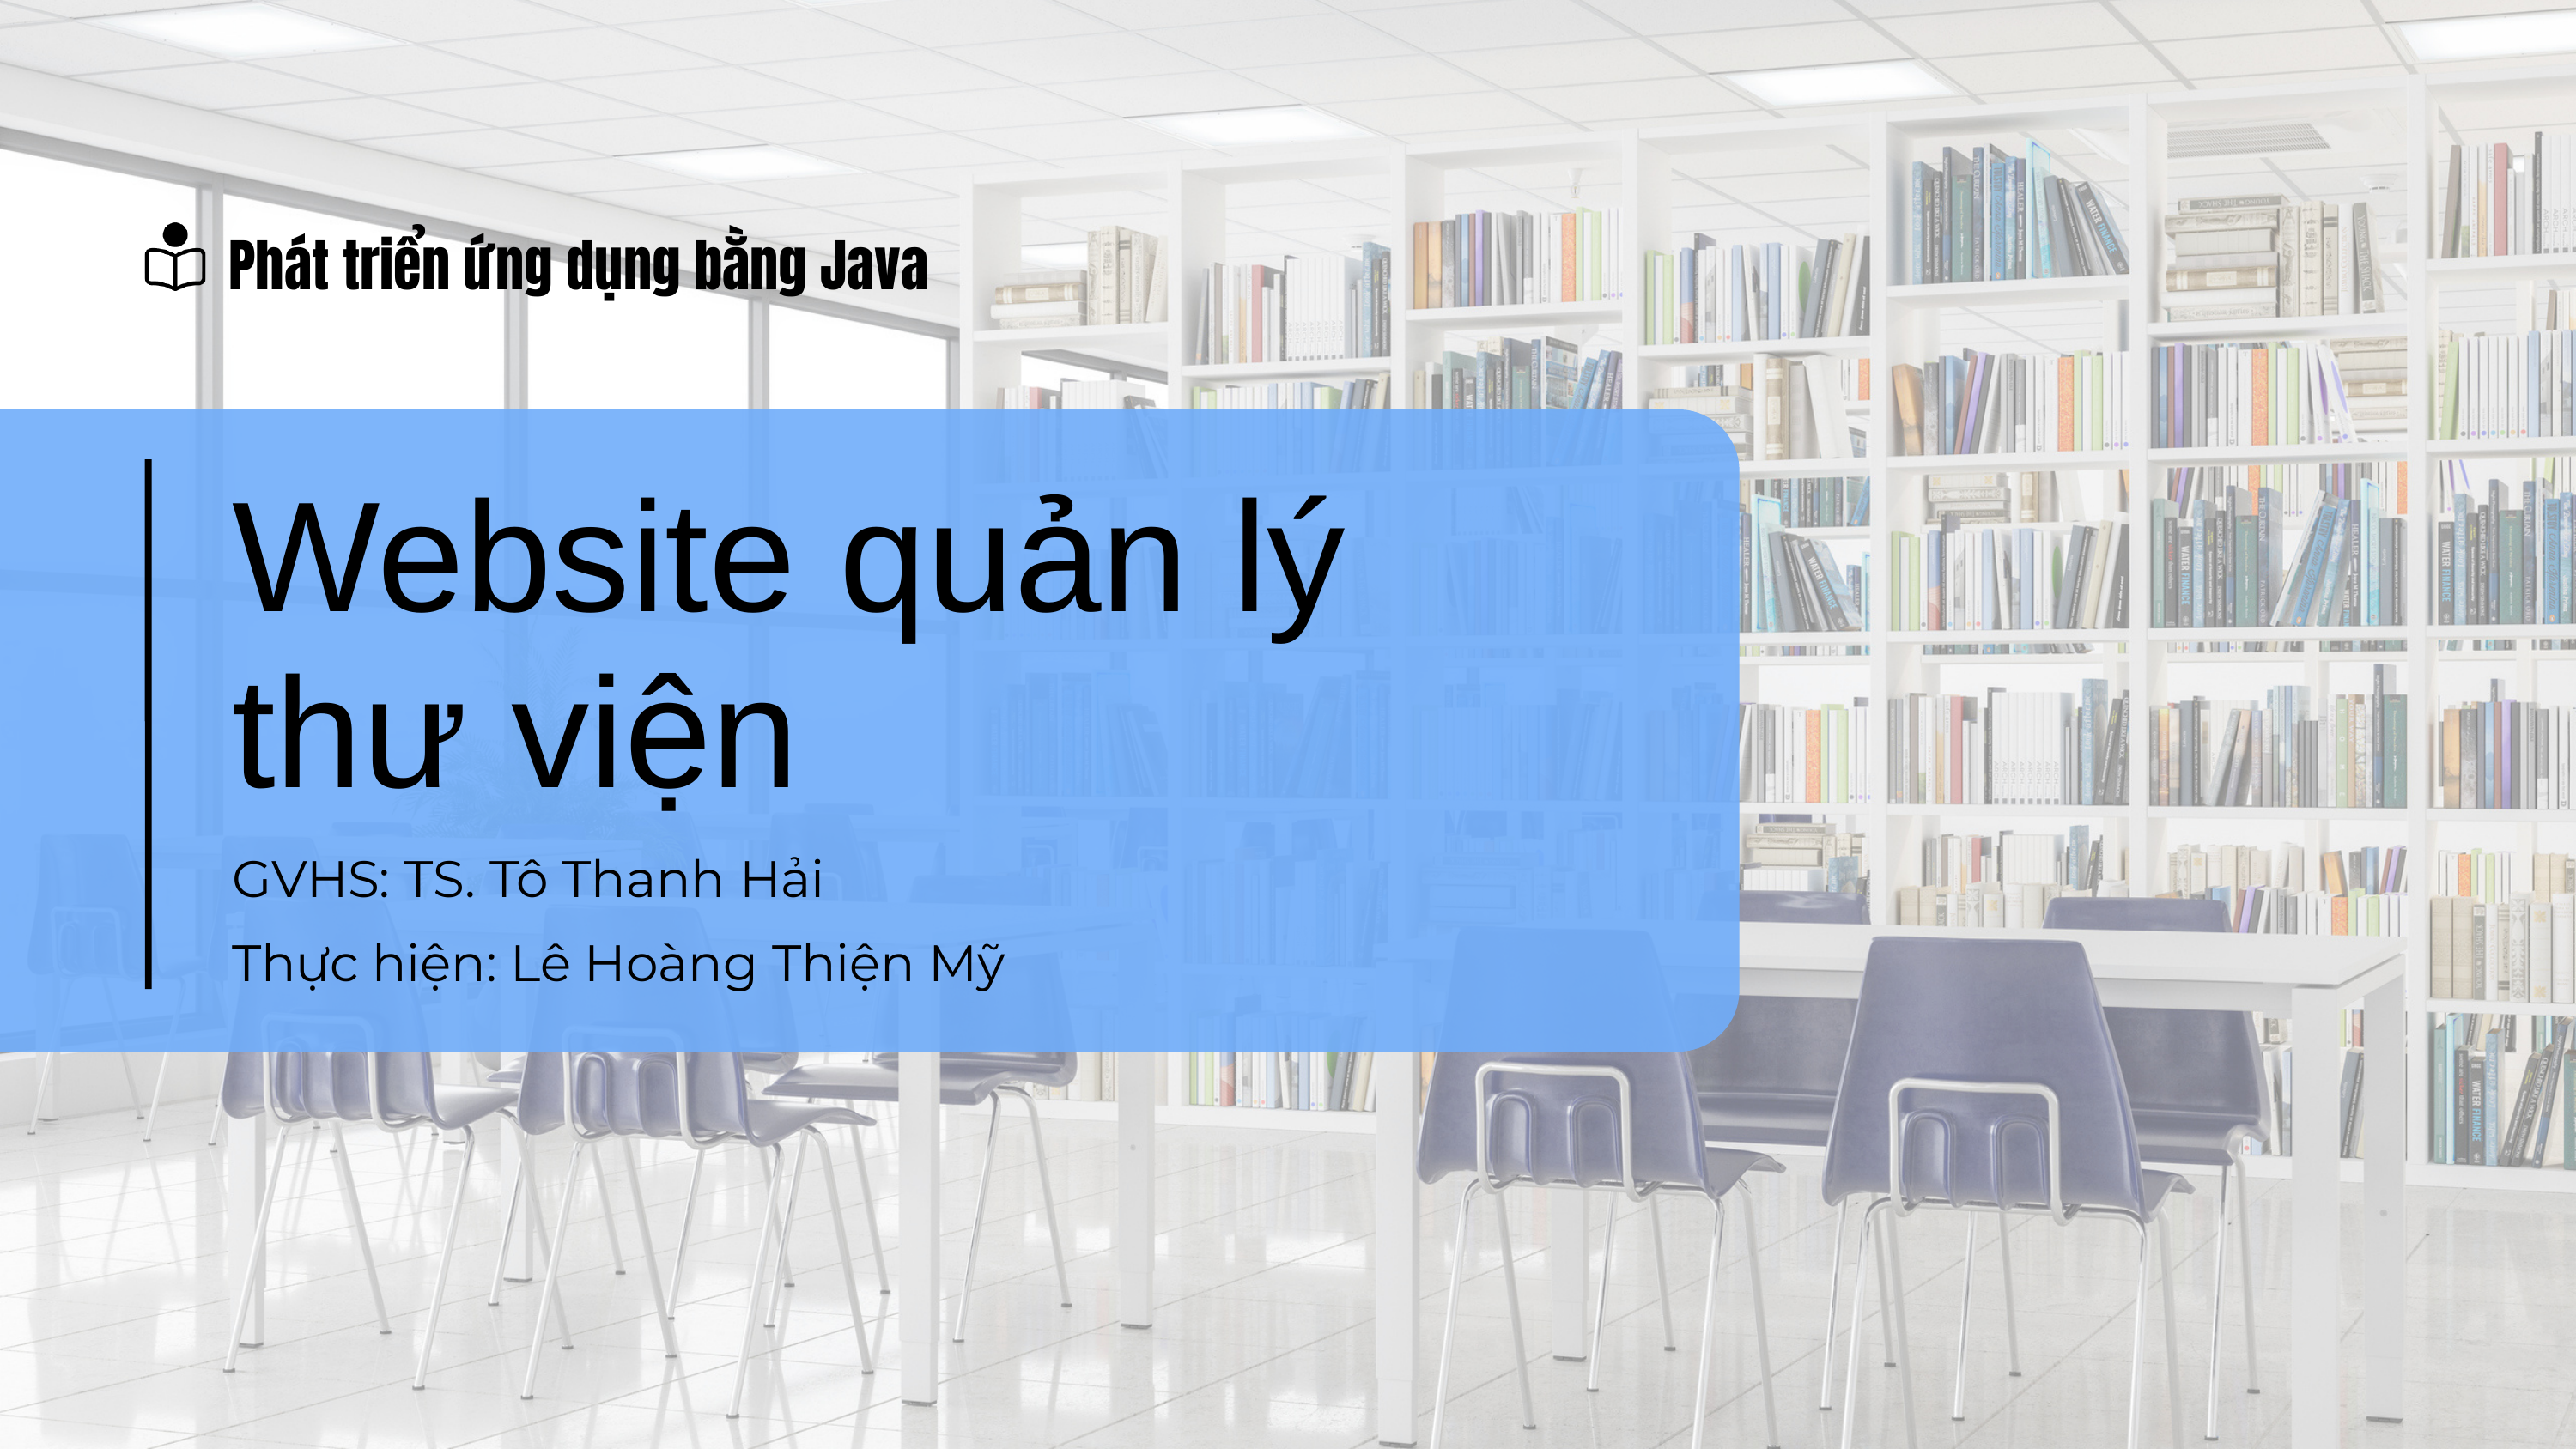

Phát triển ứng dụng bằng Java

Website quản lý thư viện
GVHS: TS. Tô Thanh Hải
Thực hiện: Lê Hoàng Thiện Mỹ